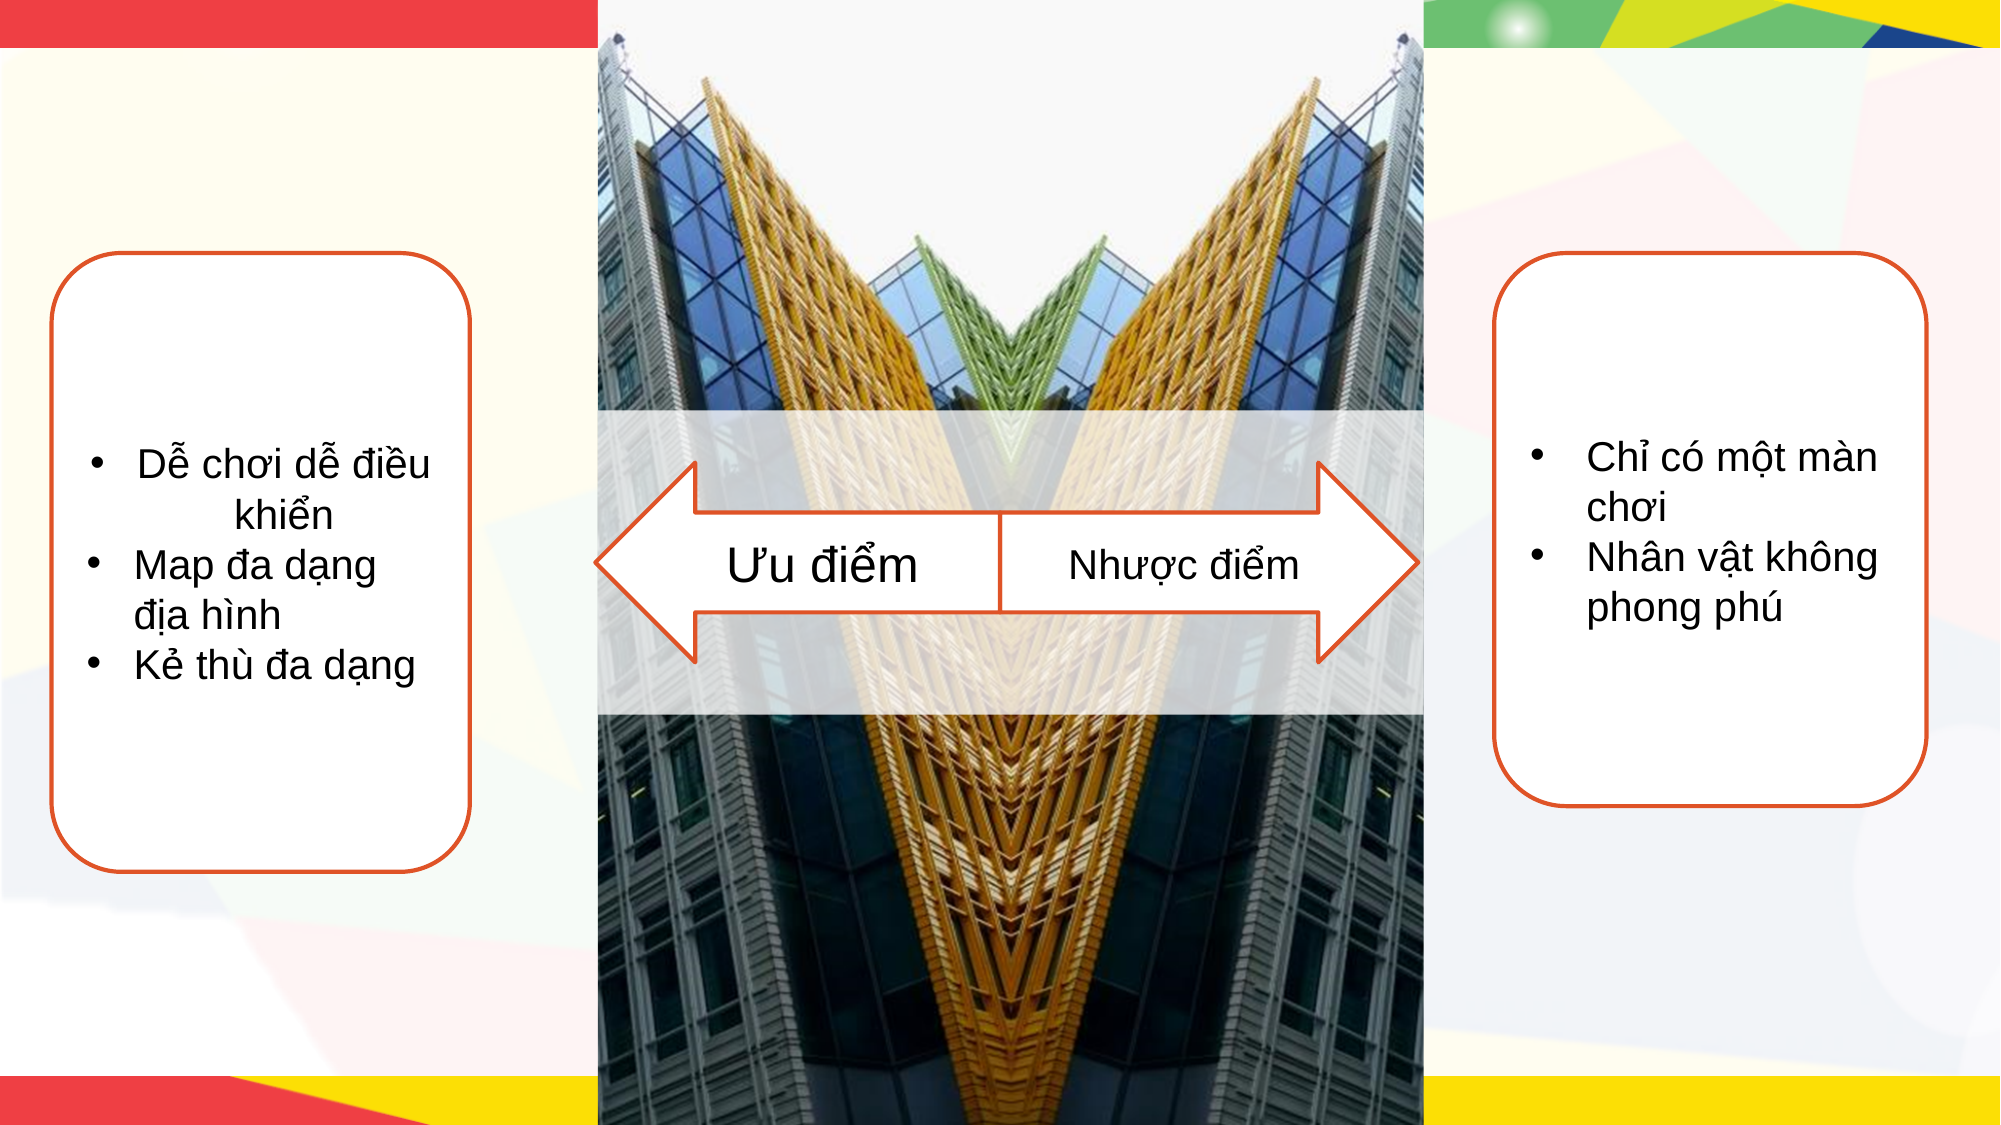

Dễ chơi dễ điều khiển
Map đa dạng địa hình
Kẻ thù đa dạng
Chỉ có một màn chơi
Nhân vật không phong phú
Nhược điểm
Ưu điểm